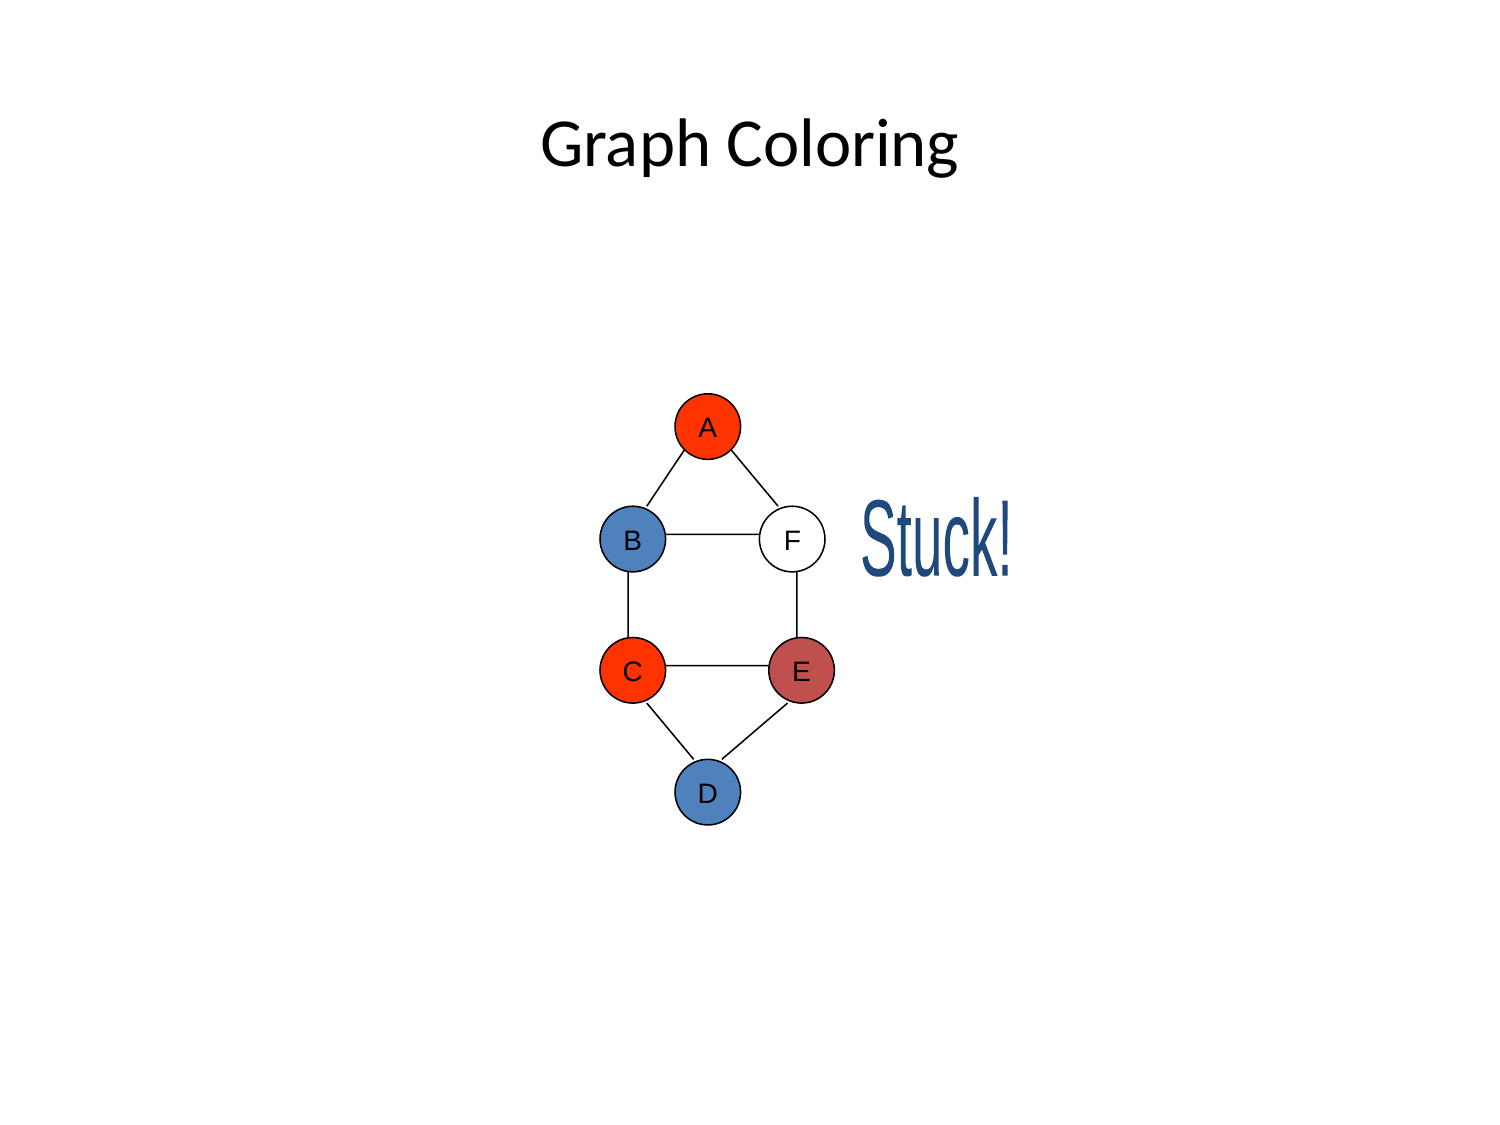

# Graph Coloring
A

Stuck!
B
F

C
E

D